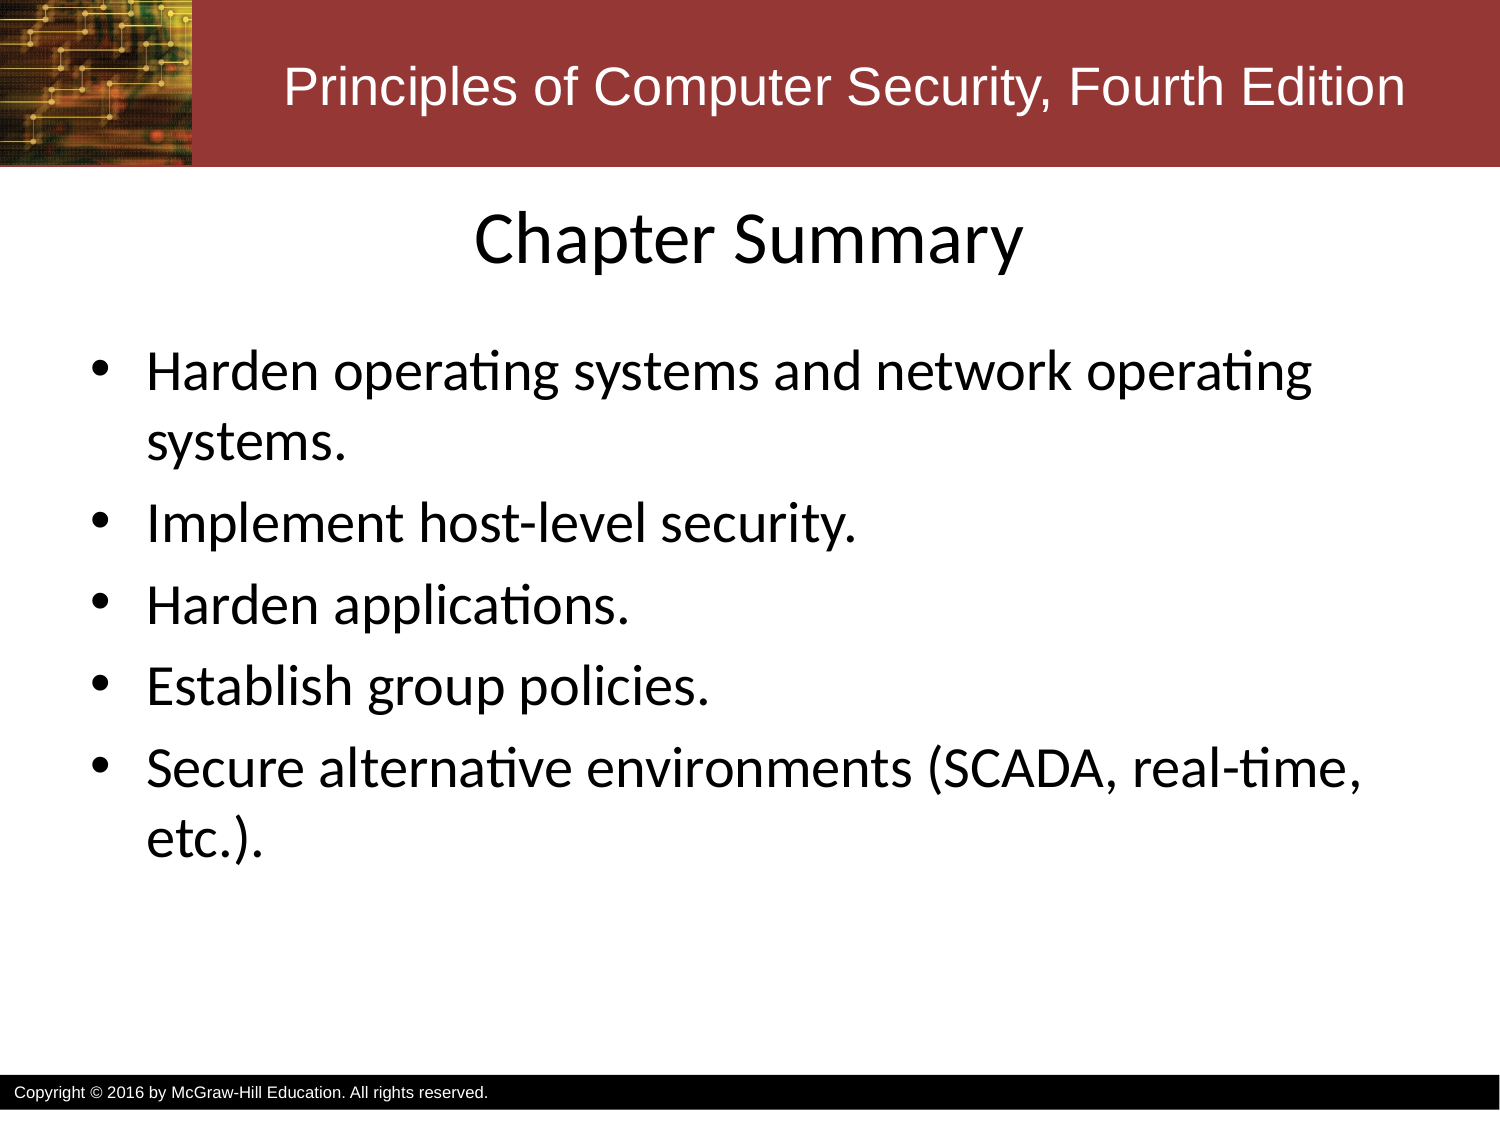

# Chapter Summary
Harden operating systems and network operating systems.
Implement host-level security.
Harden applications.
Establish group policies.
Secure alternative environments (SCADA, real-time, etc.).